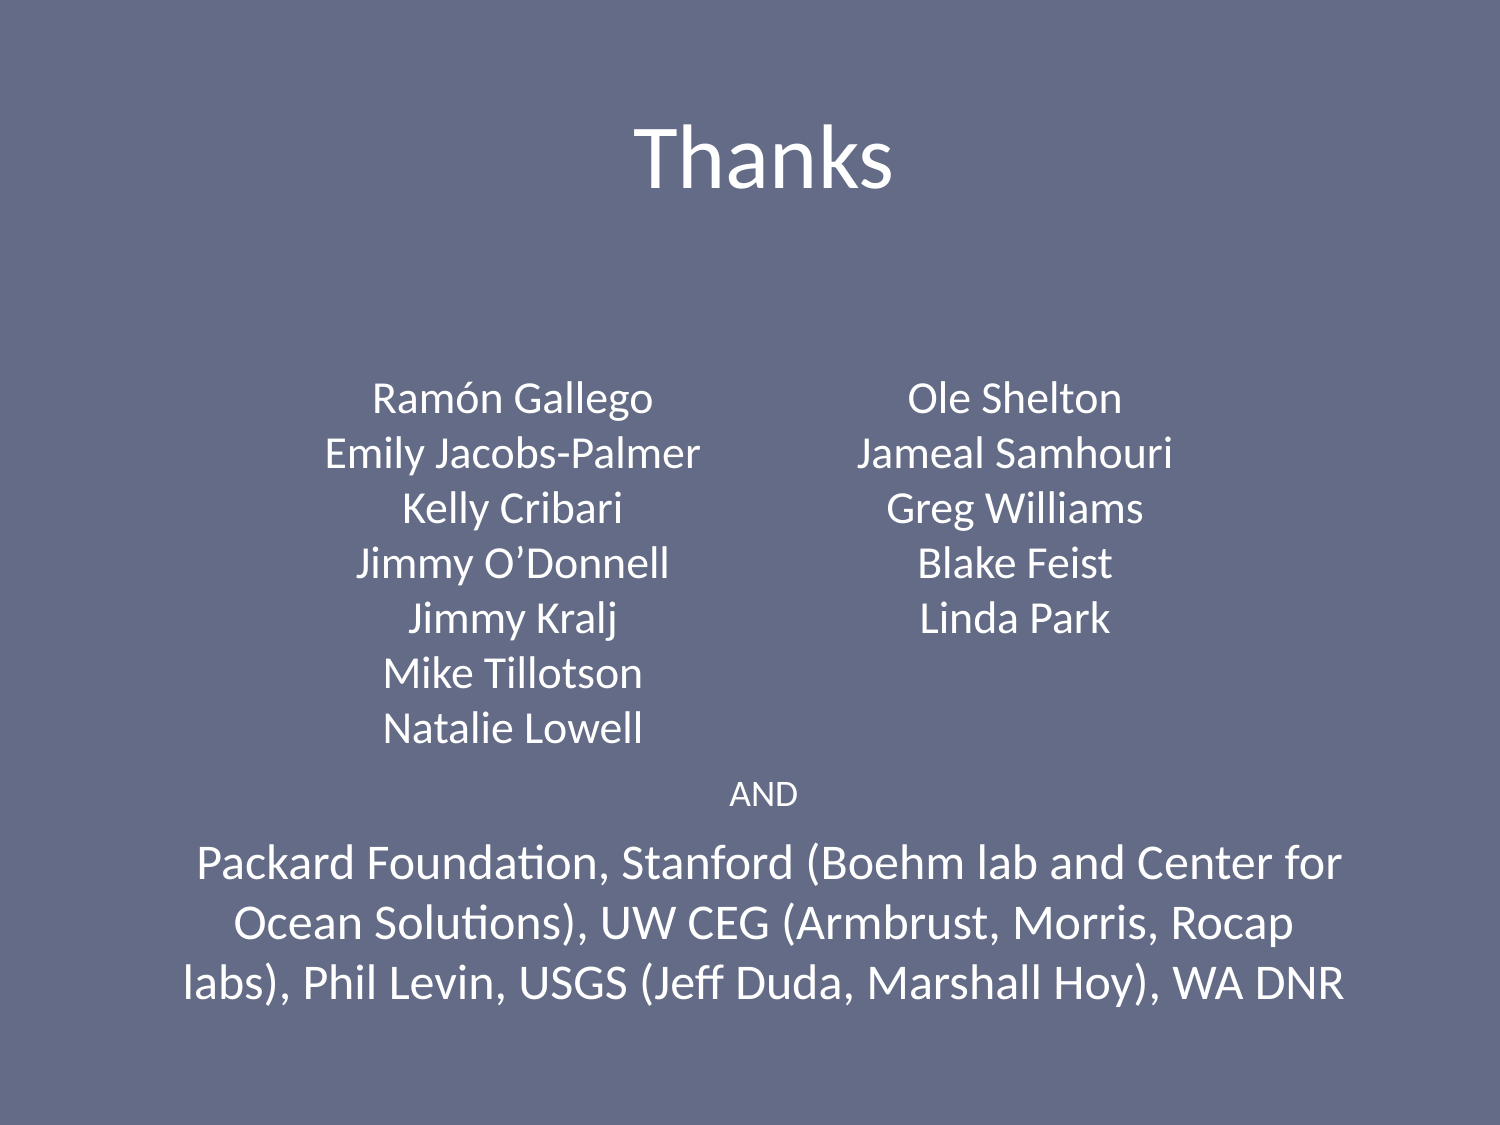

# Thanks
Ramón Gallego
Emily Jacobs-Palmer
Kelly Cribari
Jimmy O’Donnell
Jimmy Kralj
Mike Tillotson
Natalie Lowell
Ole Shelton
Jameal Samhouri
Greg Williams
Blake Feist
Linda Park
AND
 Packard Foundation, Stanford (Boehm lab and Center for Ocean Solutions), UW CEG (Armbrust, Morris, Rocap labs), Phil Levin, USGS (Jeff Duda, Marshall Hoy), WA DNR